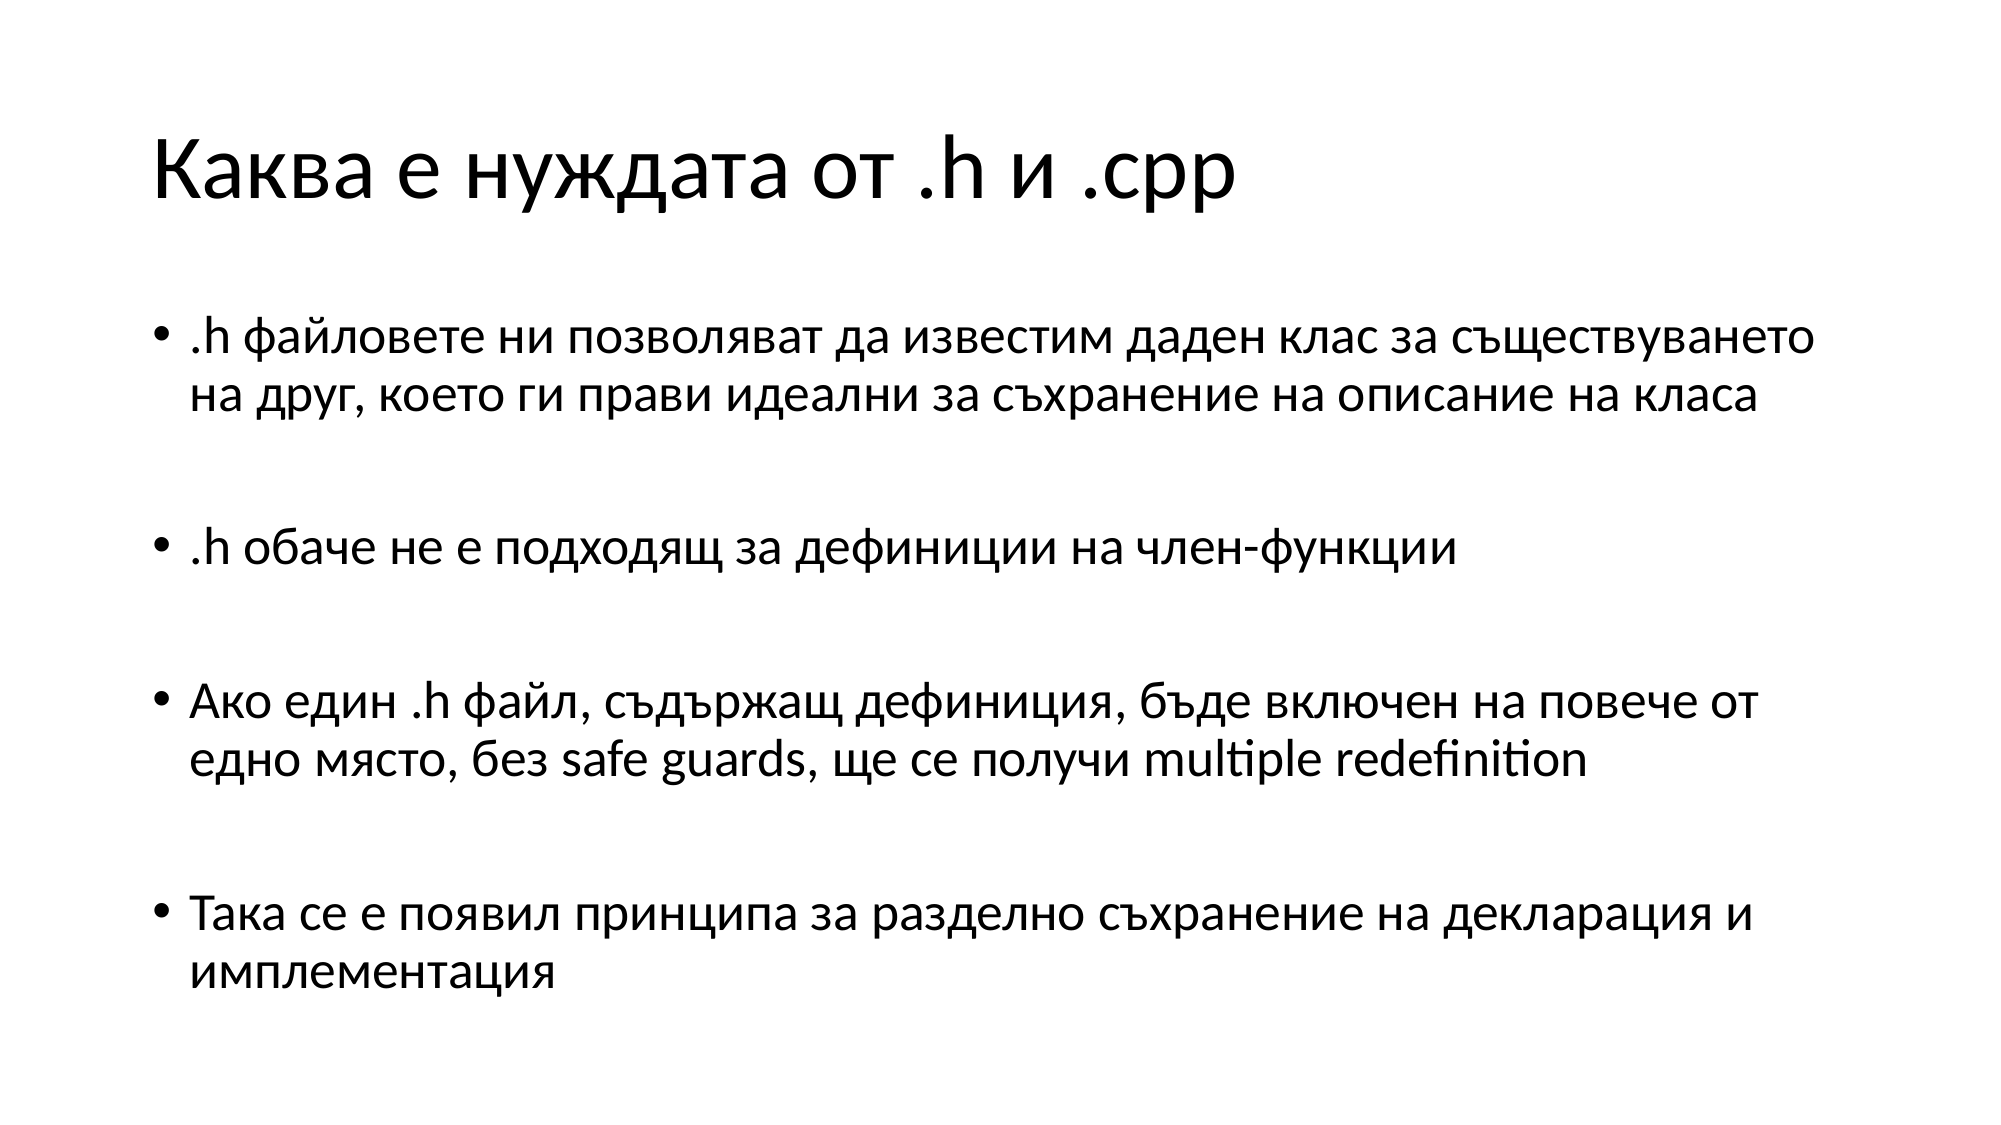

# Каква е нуждата от .h и .cpp
.h файловете ни позволяват да известим даден клас за съществуването на друг, което ги прави идеални за съхранение на описание на класа

.h обаче не е подходящ за дефиниции на член-функции

Ако един .h файл, съдържащ дефиниция, бъде включен на повече от едно място, без safe guards, ще се получи multiple redefinition

Така се е появил принципа за разделно съхранение на декларация и имплементация